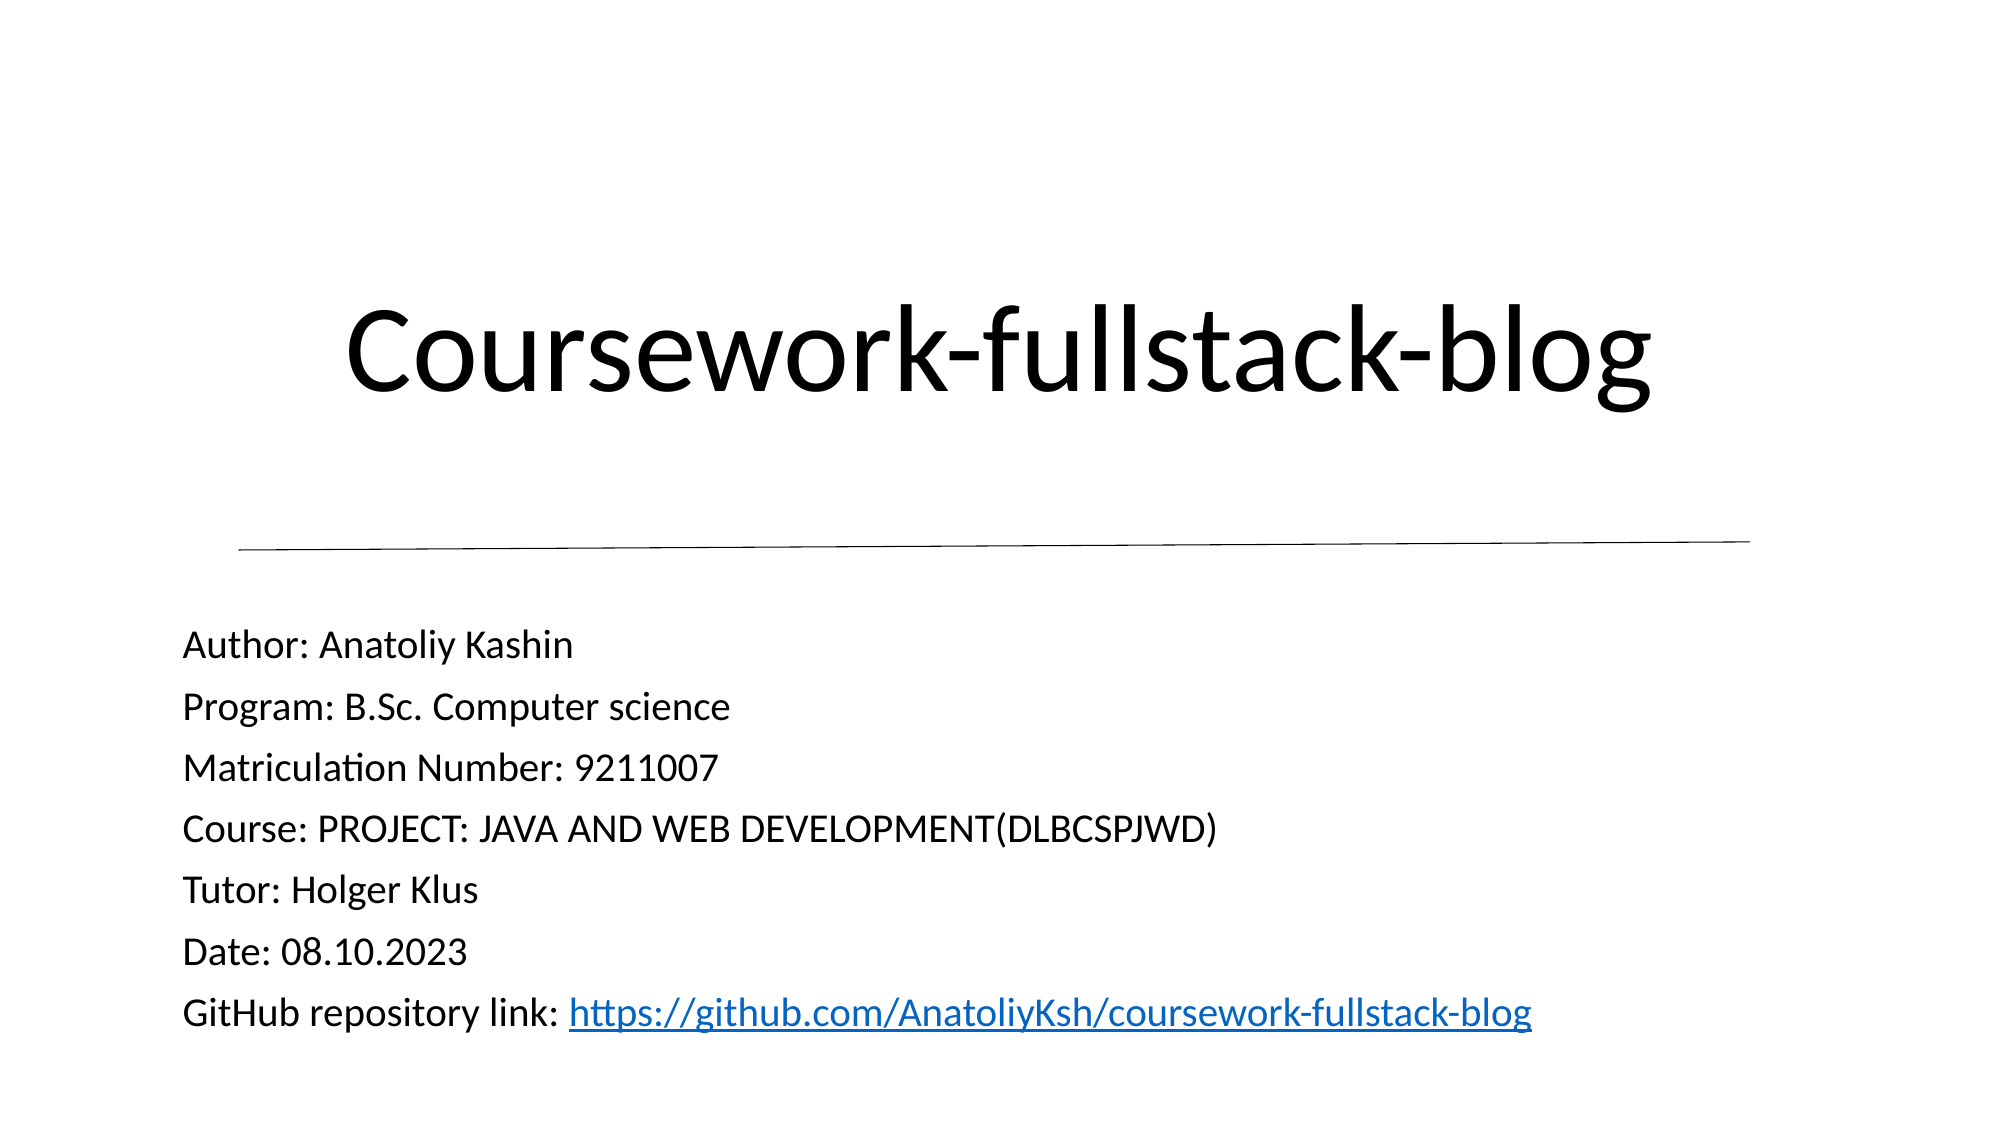

# Coursework-fullstack-blog

Author: Anatoliy Kashin
Program: B.Sc. Computer science
Matriculation Number: 9211007
Course: PROJECT: JAVA AND WEB DEVELOPMENT(DLBCSPJWD)
Tutor: Holger Klus
Date: 08.10.2023
GitHub repository link: https://github.com/AnatoliyKsh/coursework-fullstack-blog